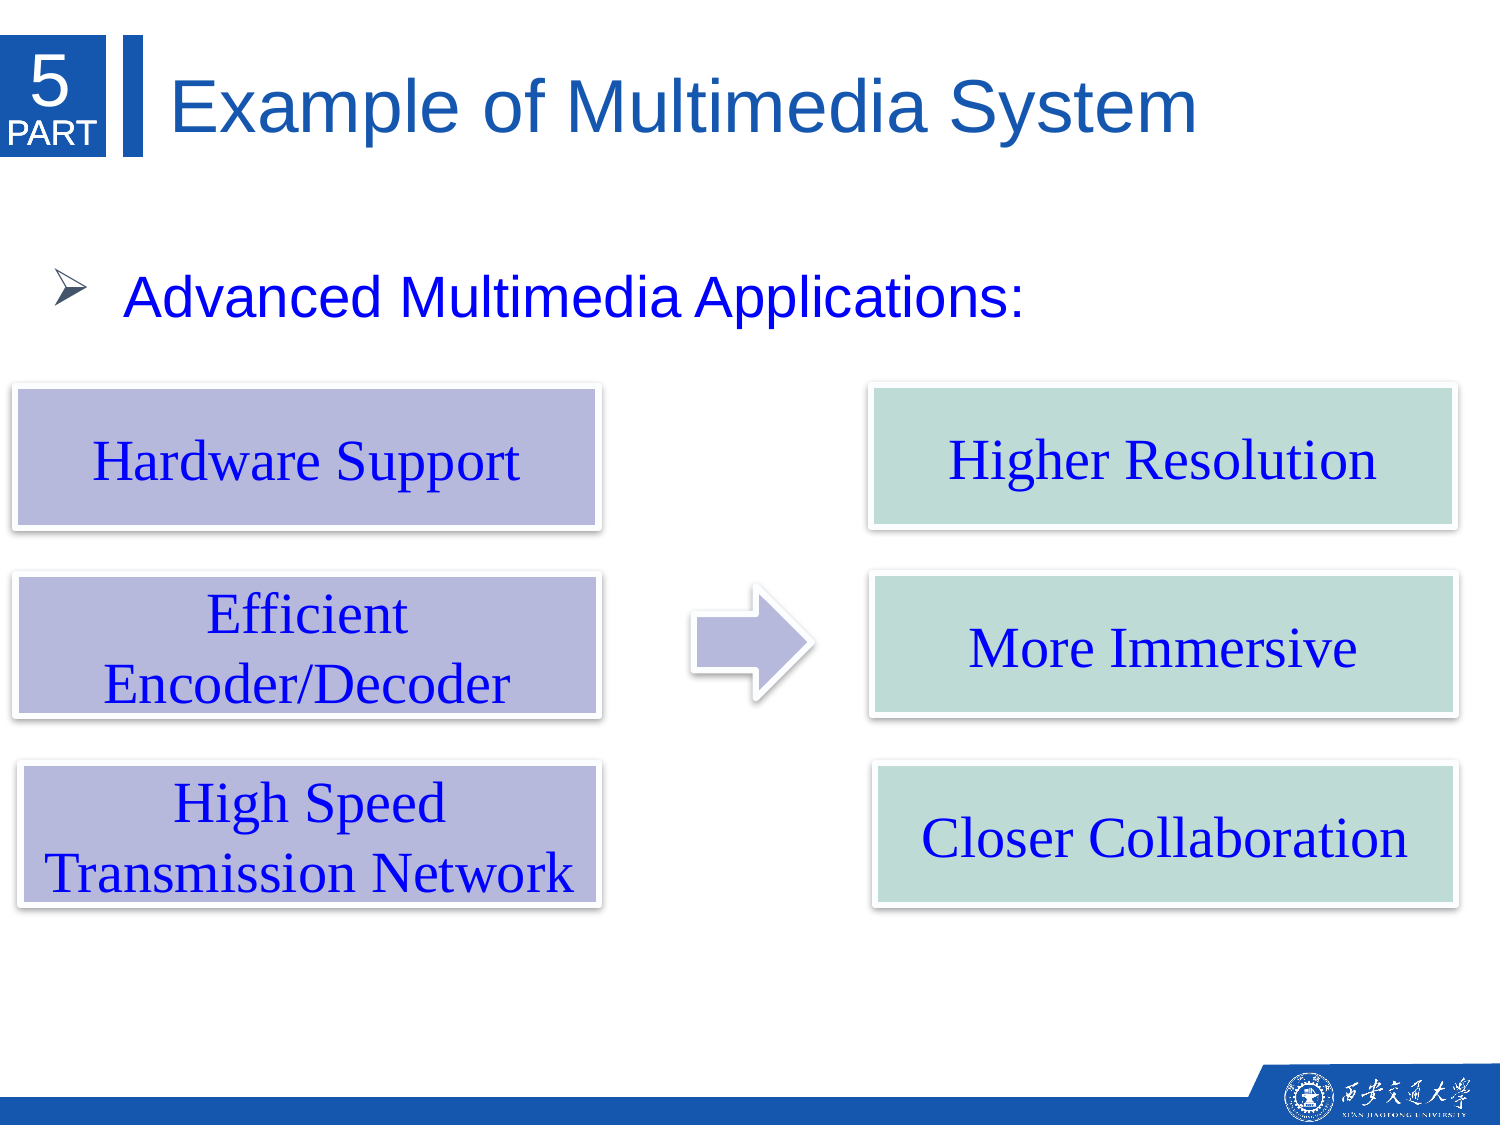

5

Example of Multimedia System

PART
PART
PART
Advanced Multimedia Applications:

Higher Resolution
Hardware Support
More Immersive
Efficient
Encoder/Decoder

High Speed
Transmission Network
Closer Collaboration